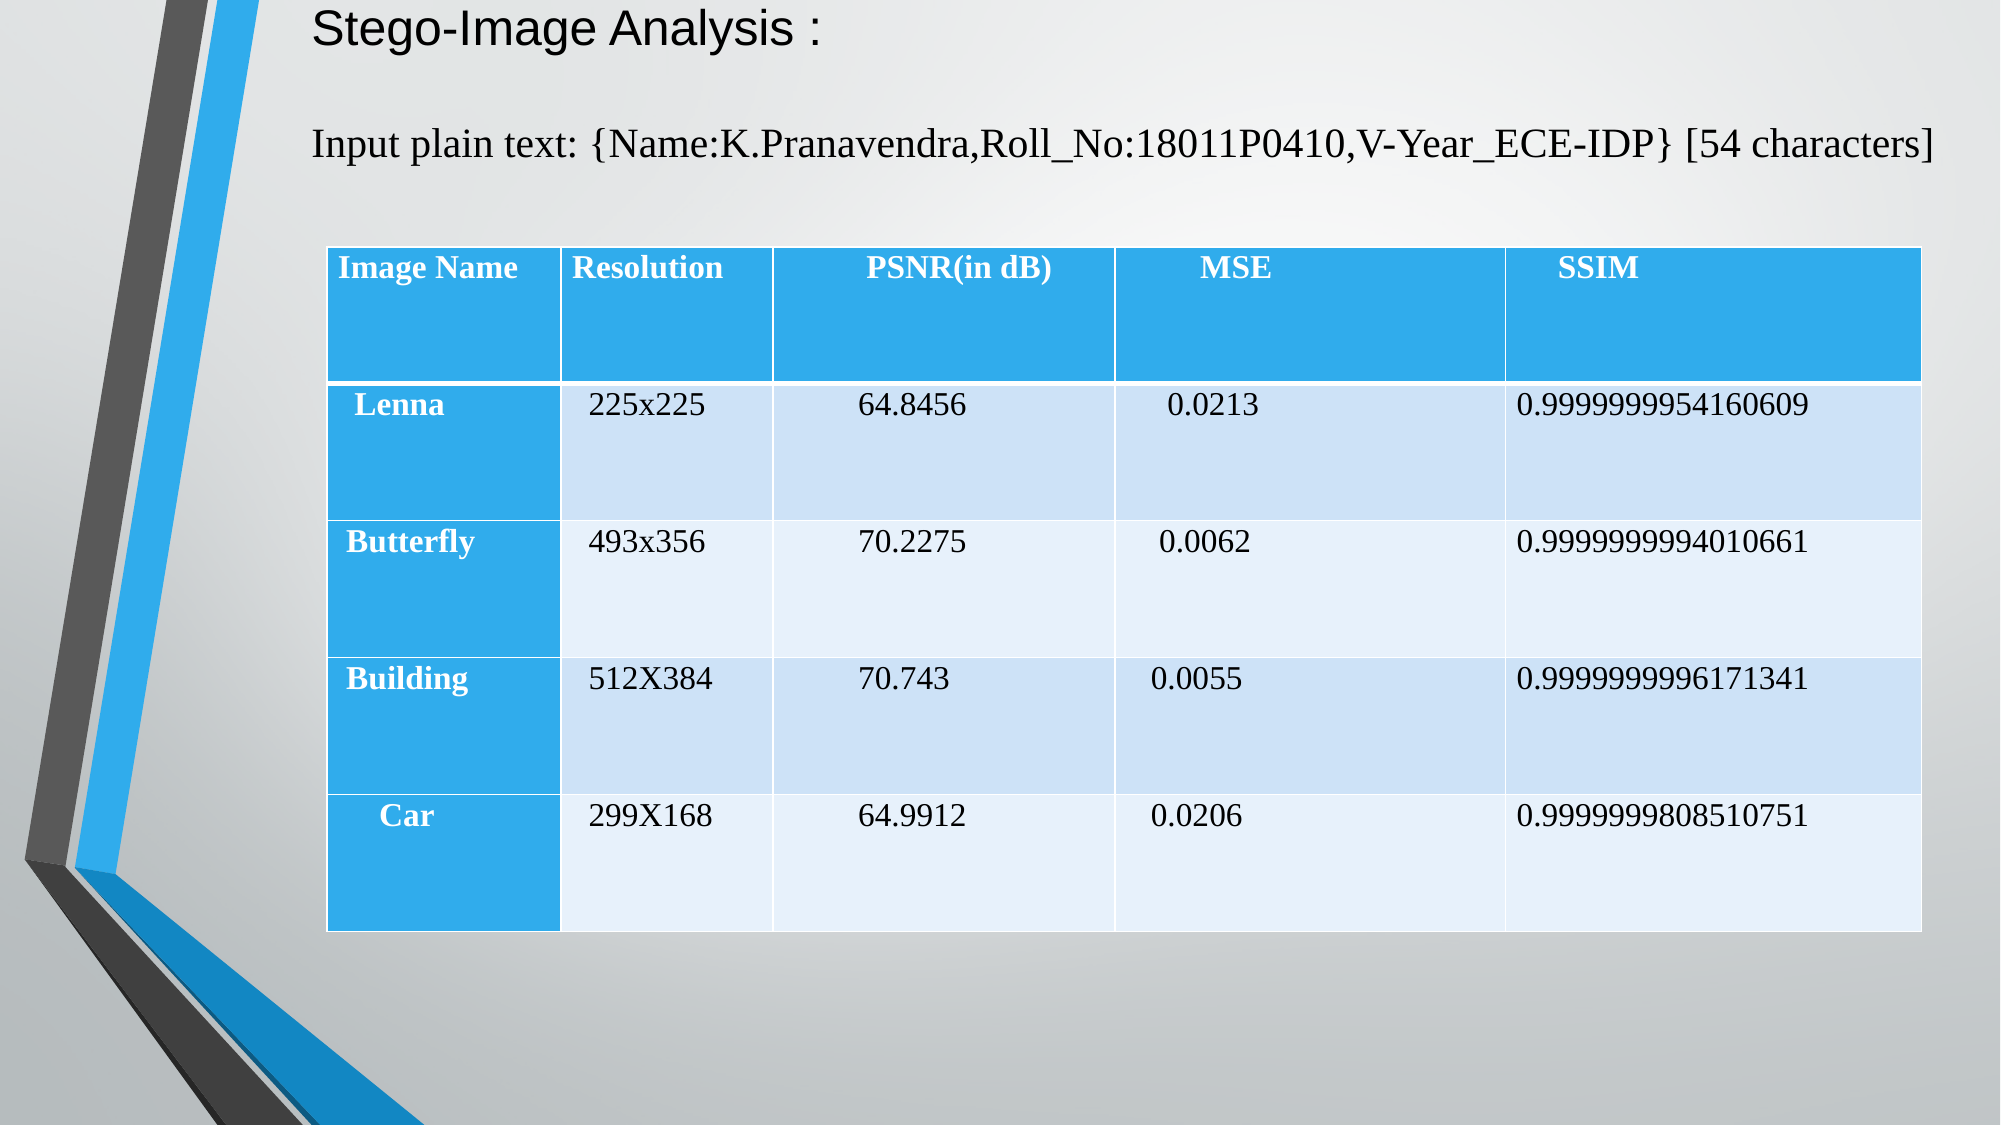

Stego-Image Analysis :

Input plain text: {Name:K.Pranavendra,Roll_No:18011P0410,V-Year_ECE-IDP} [54 characters]
| Image Name | Resolution | PSNR(in dB) | MSE | SSIM |
| --- | --- | --- | --- | --- |
| Lenna | 225x225 | 64.8456 | 0.0213 | 0.9999999954160609 |
| Butterfly | 493x356 | 70.2275 | 0.0062 | 0.9999999994010661 |
| Building | 512X384 | 70.743 | 0.0055 | 0.9999999996171341 |
| Car | 299X168 | 64.9912 | 0.0206 | 0.9999999808510751 |